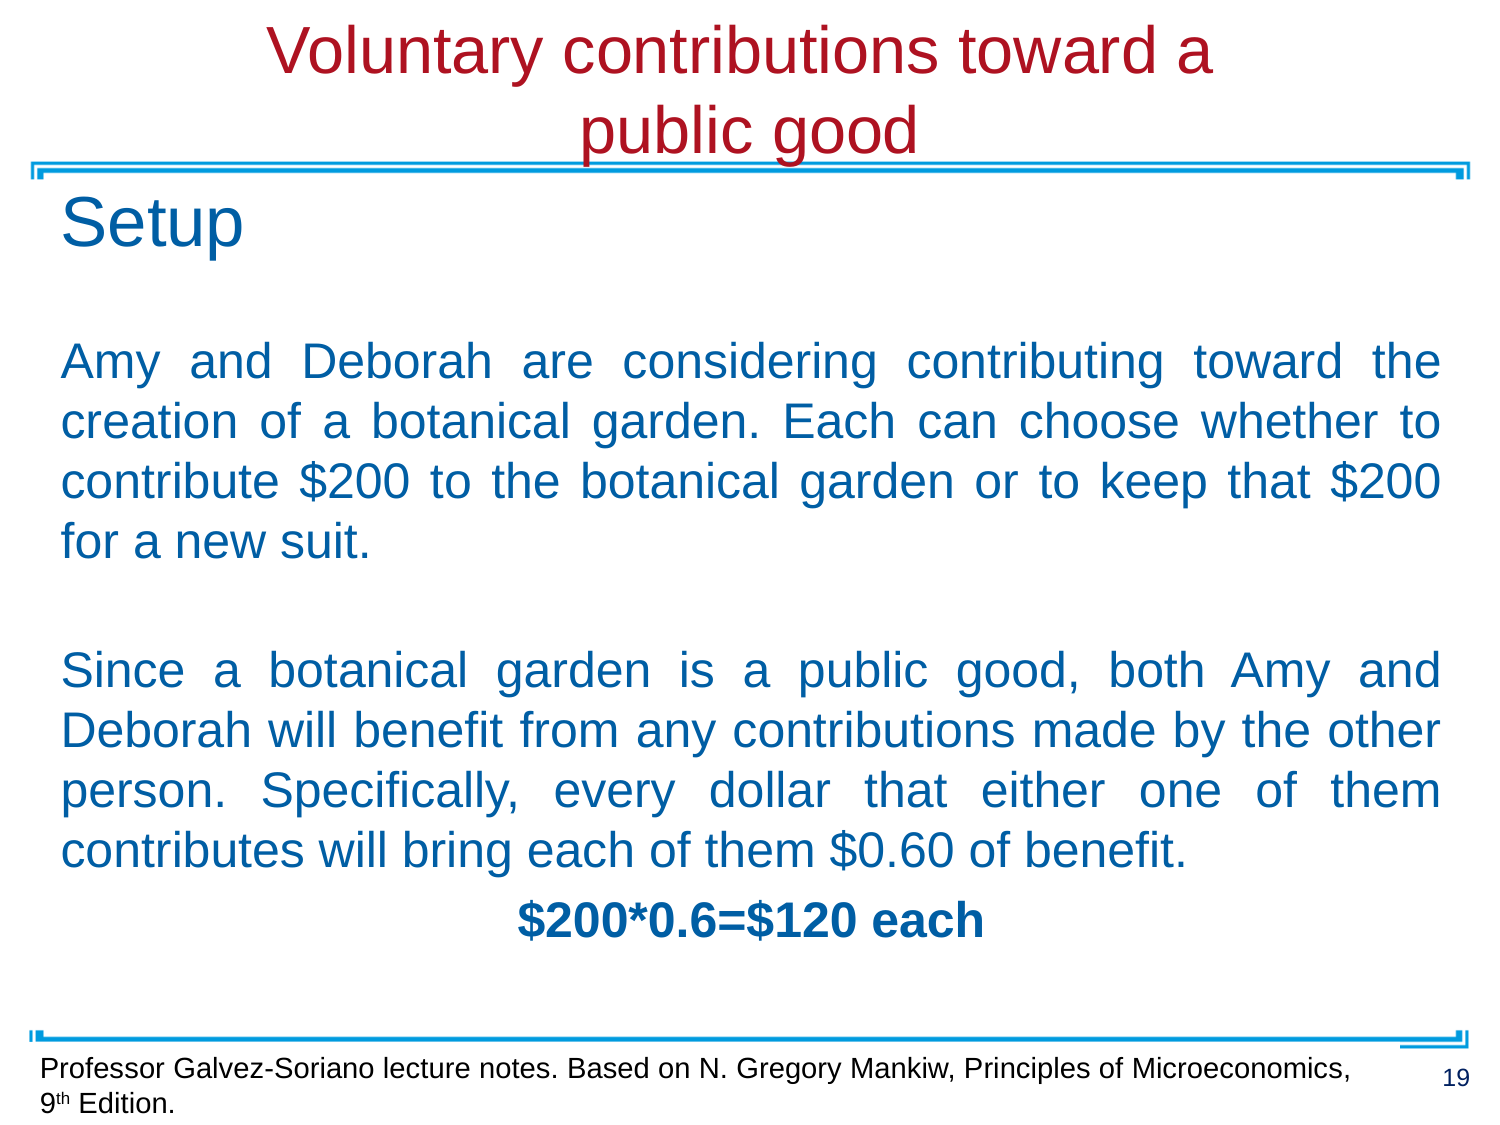

# Voluntary contributions toward a public good
Setup

Amy and Deborah are considering contributing toward the creation of a botanical garden. Each can choose whether to contribute $200 to the botanical garden or to keep that $200 for a new suit.

Since a botanical garden is a public good, both Amy and Deborah will benefit from any contributions made by the other person. Specifically, every dollar that either one of them contributes will bring each of them $0.60 of benefit.
$200*0.6=$120 each
Professor Galvez-Soriano lecture notes. Based on N. Gregory Mankiw, Principles of Microeconomics, 9th Edition.
19